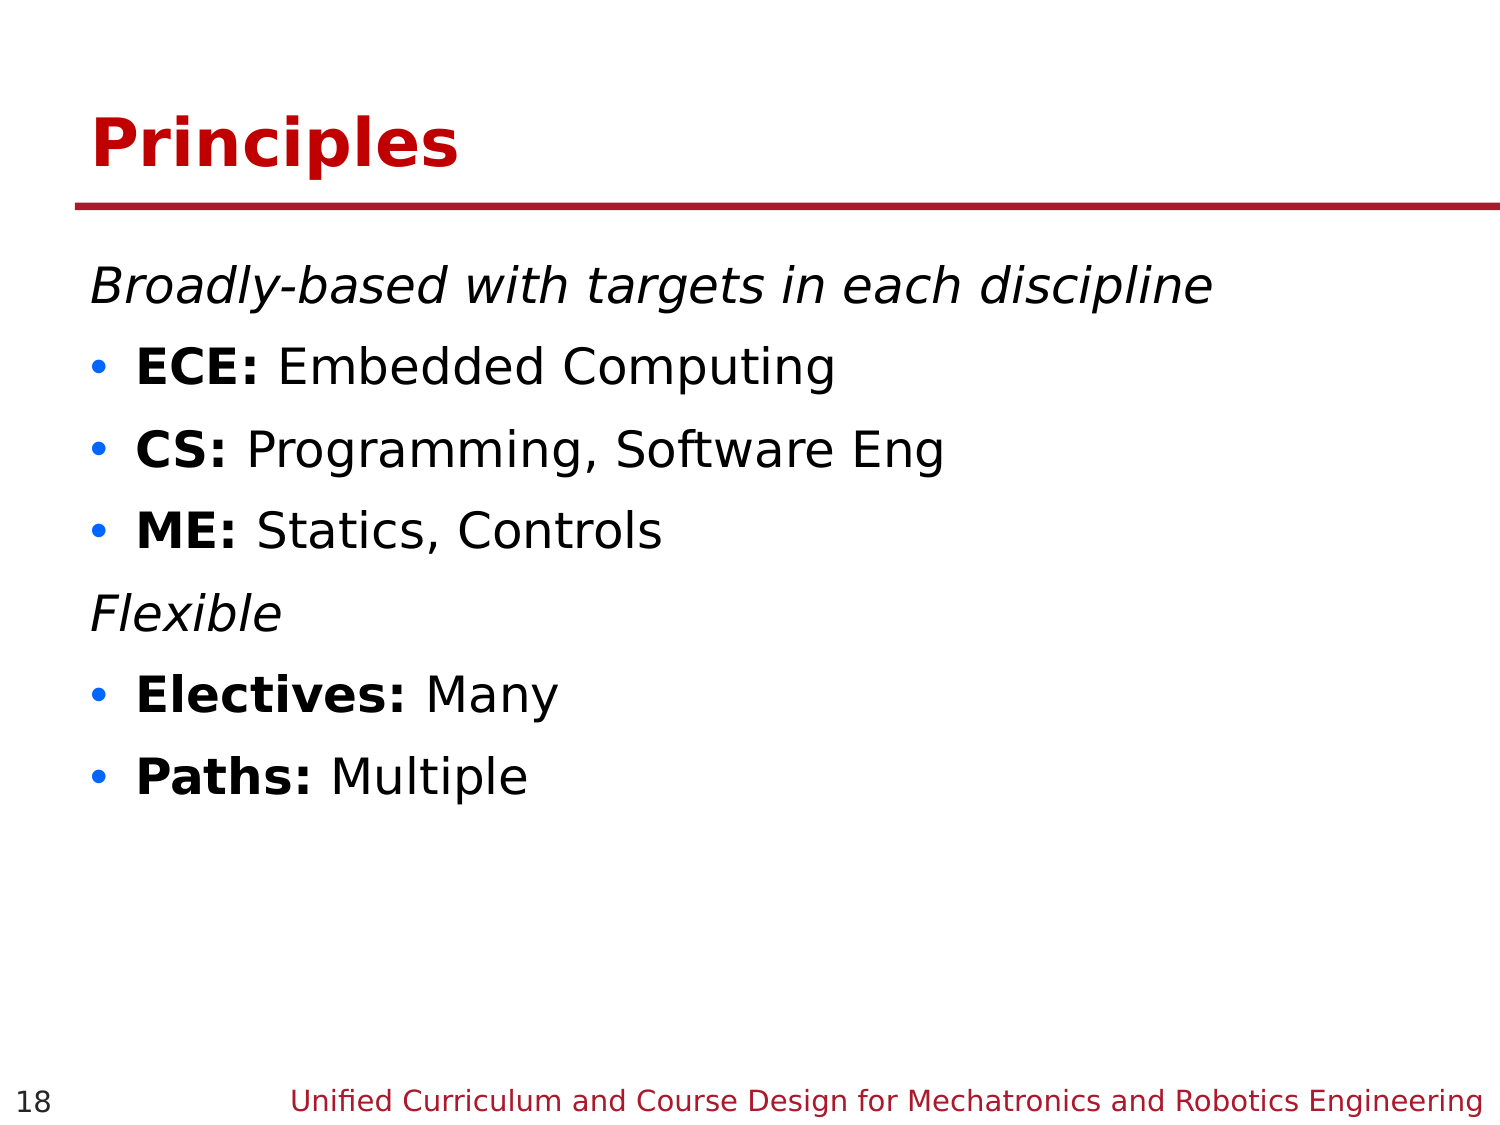

# Principles
Broadly-based with targets in each discipline
ECE: Embedded Computing
CS: Programming, Software Eng
ME: Statics, Controls
Flexible
Electives: Many
Paths: Multiple
18